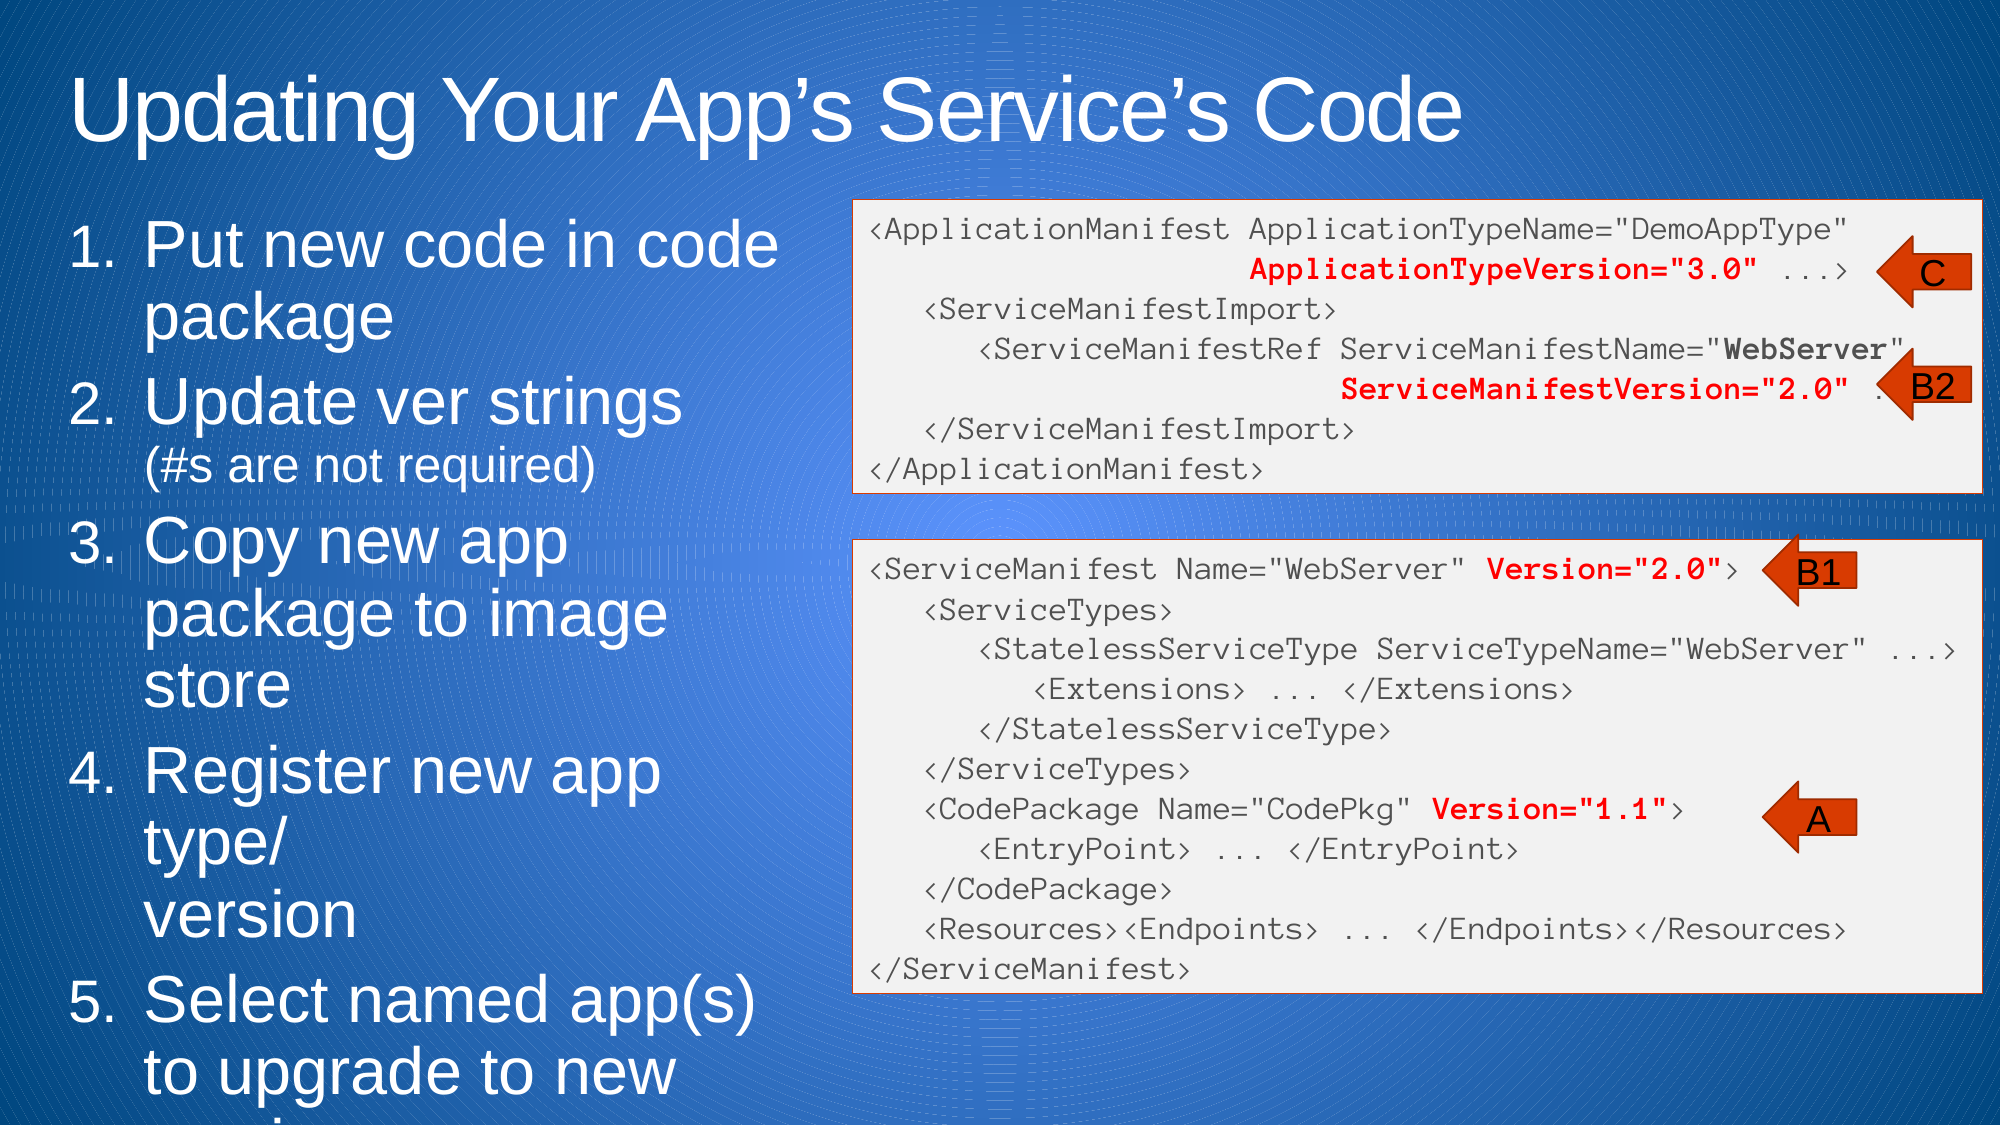

# Updating Your App’s Service’s Code
Put new code in code package
Update ver strings
(#s are not required)
Copy new app package to image store
Register new app type/
version
Select named app(s) to upgrade to new version
<ApplicationManifest ApplicationTypeName="DemoAppType"
                     ApplicationTypeVersion="3.0" ...>
   <ServiceManifestImport>
      <ServiceManifestRef ServiceManifestName="WebServer"
                          ServiceManifestVersion="2.0" .../>
   </ServiceManifestImport>
</ApplicationManifest>
C
B2
B1
<ServiceManifest Name="WebServer" Version="2.0">
   <ServiceTypes>
      <StatelessServiceType ServiceTypeName="WebServer" ...>
         <Extensions> ... </Extensions>
      </StatelessServiceType>
   </ServiceTypes>
   <CodePackage Name="CodePkg" Version="1.1">
      <EntryPoint> ... </EntryPoint>
   </CodePackage>
   <Resources><Endpoints> ... </Endpoints></Resources>
</ServiceManifest>
A